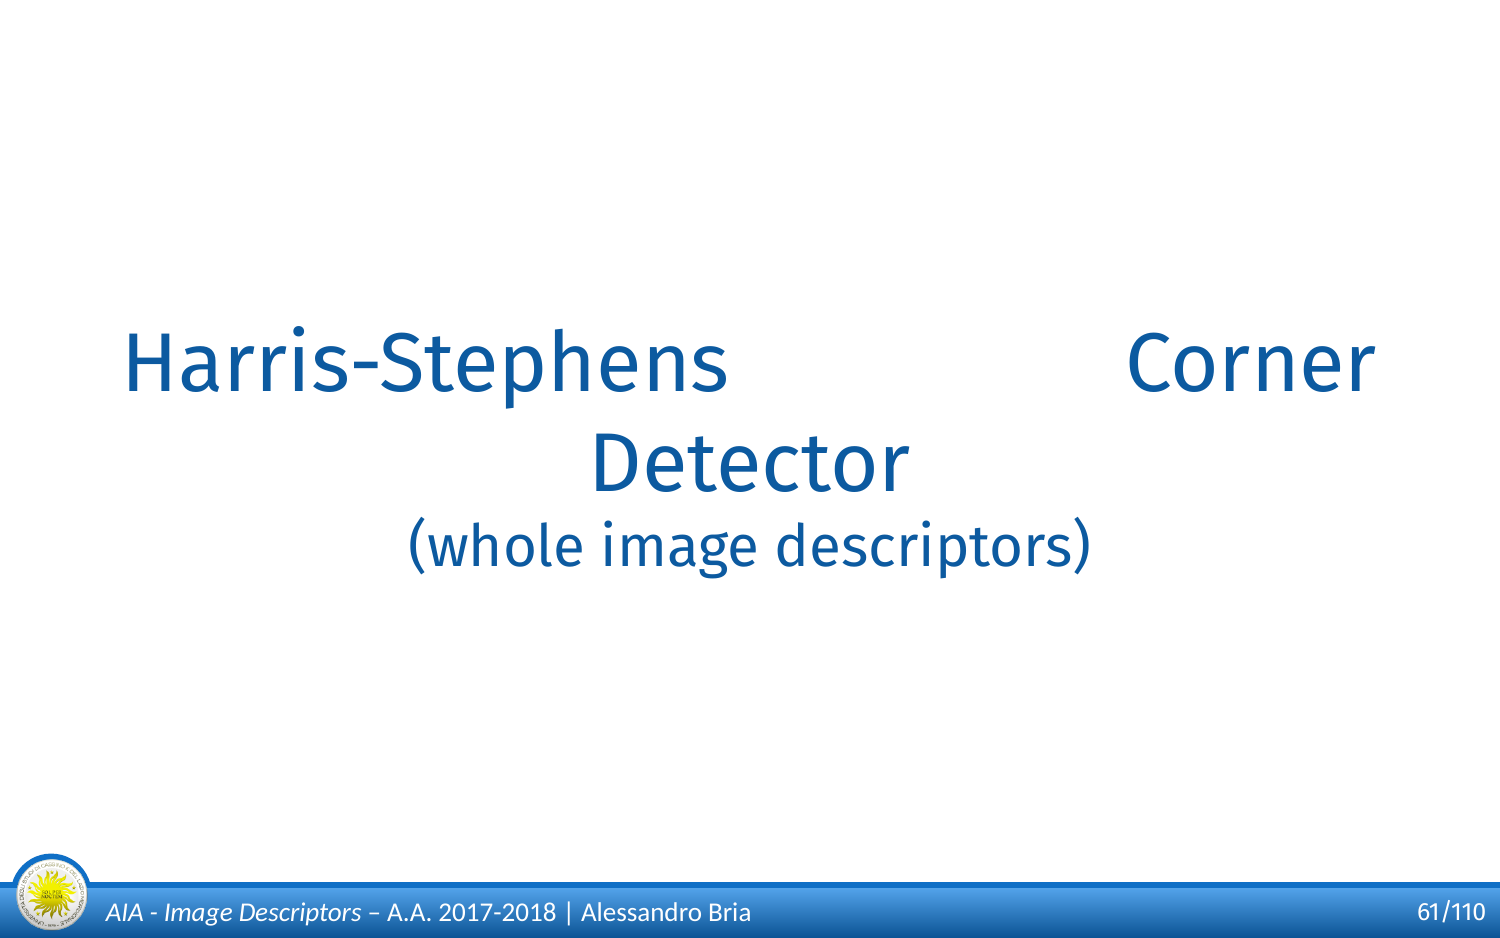

# Harris-Stephens                  Corner Detector (whole image descriptors)